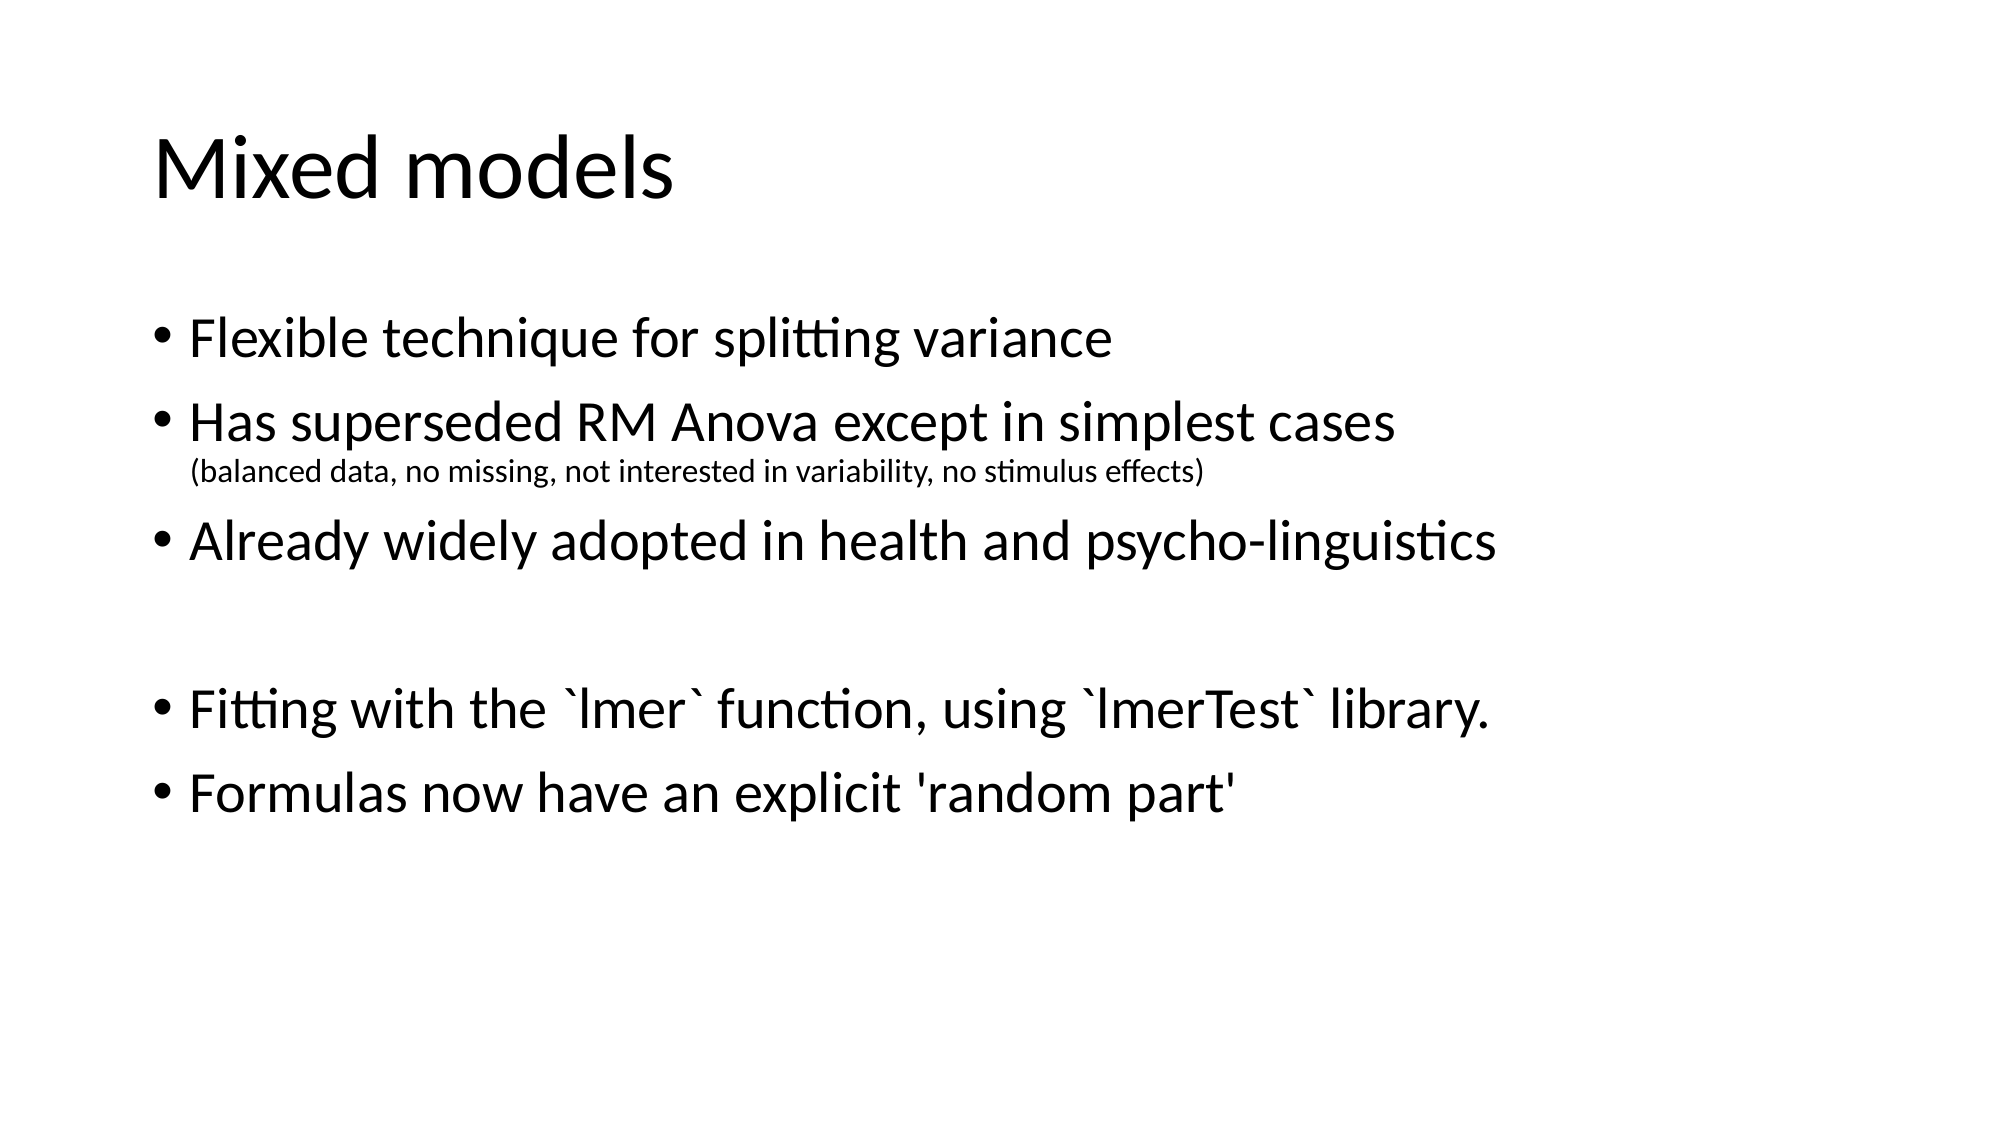

# Mixed models
Flexible technique for splitting variance
Has superseded RM Anova except in simplest cases
(balanced data, no missing, not interested in variability, no stimulus effects)
Already widely adopted in health and psycho-linguistics

Fitting with the `lmer` function, using `lmerTest` library.
Formulas now have an explicit 'random part'